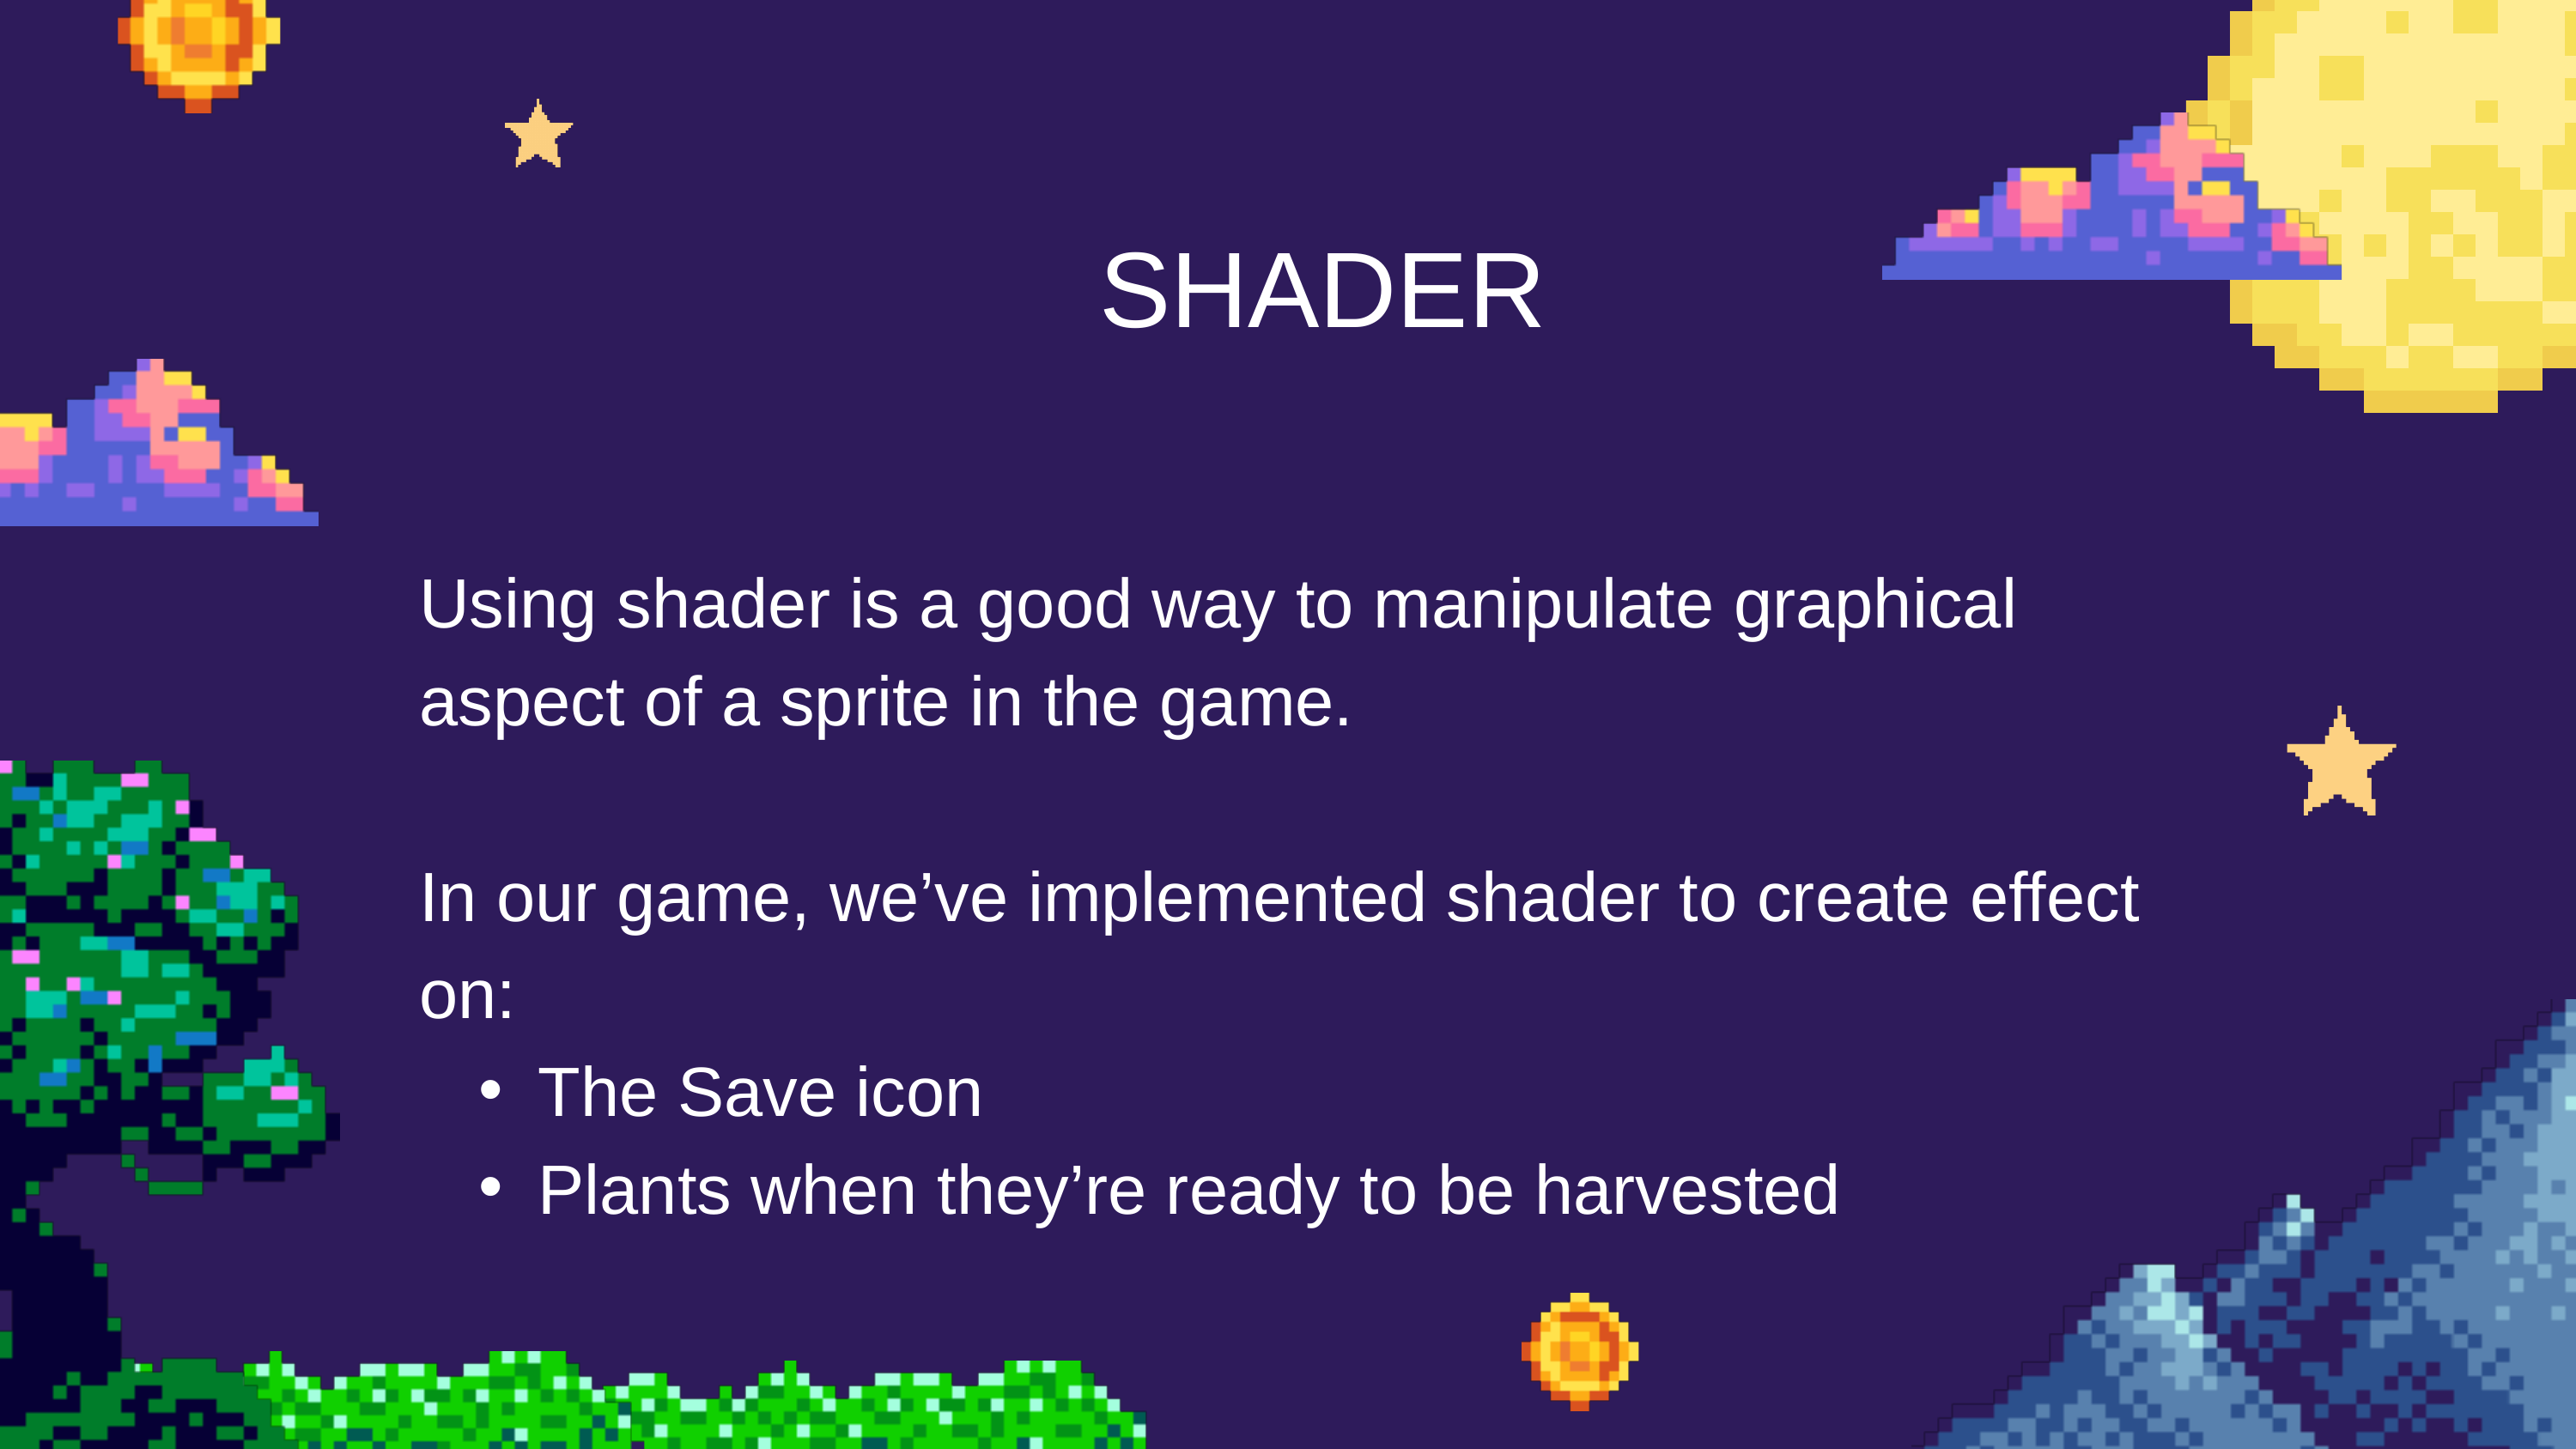

SHADER

Using shader is a good way to manipulate graphical aspect of a sprite in the game.

In our game, we’ve implemented shader to create effect on:
The Save icon
Plants when they’re ready to be harvested